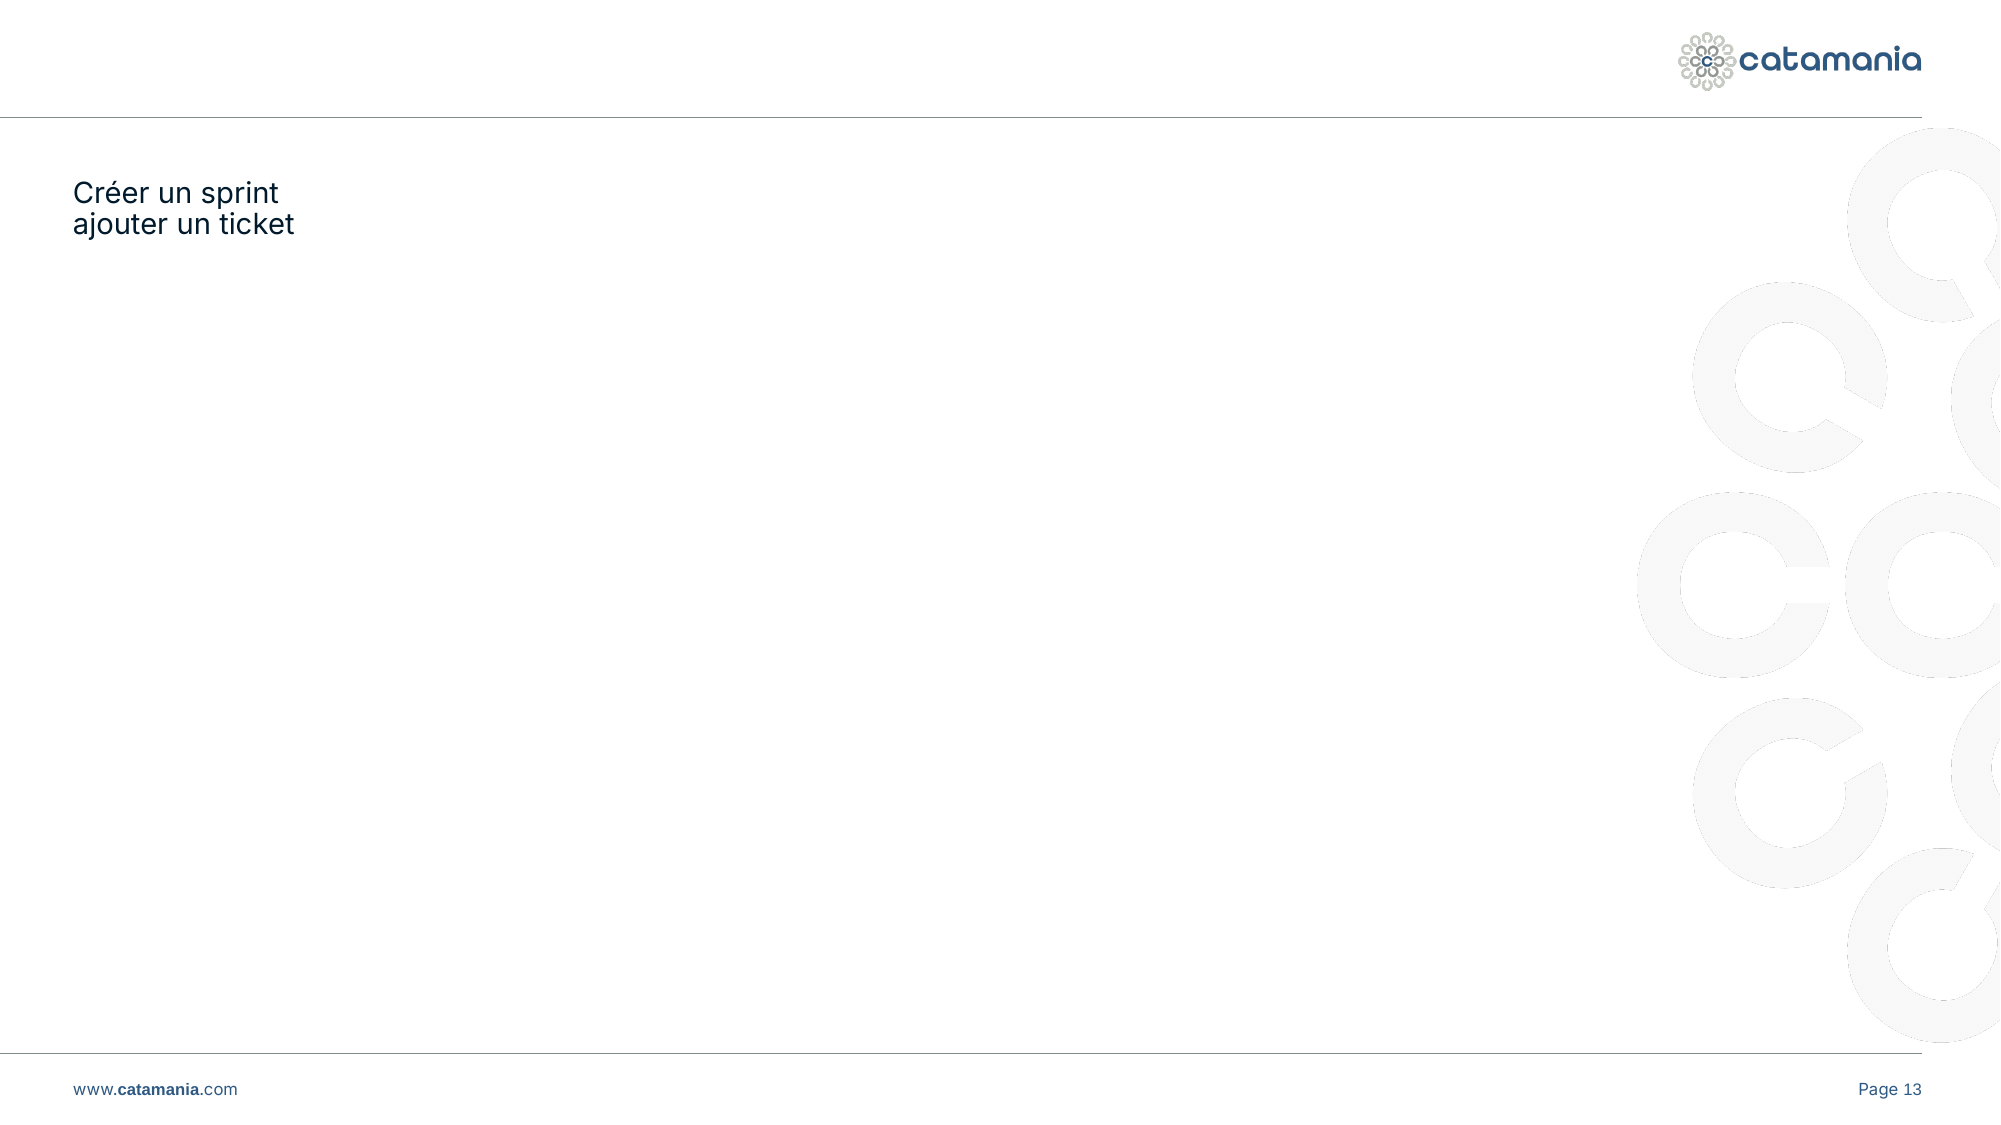

#
Créer un sprint
ajouter un ticket